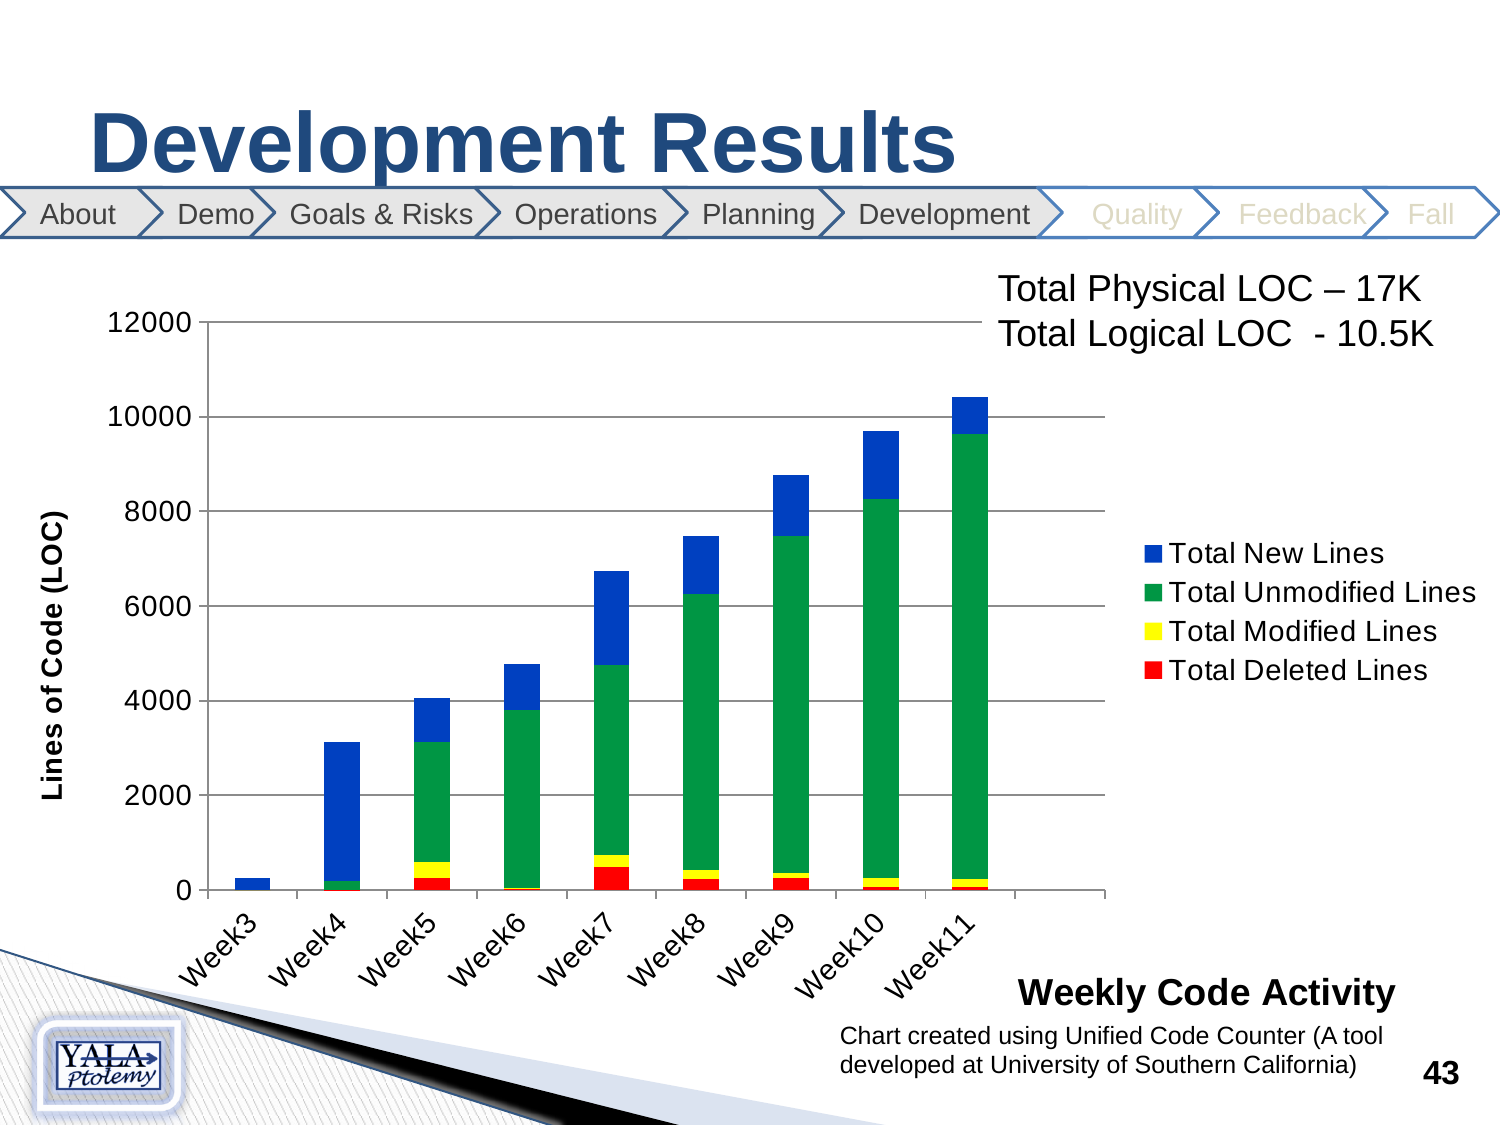

# Development Results
About
Demo
Goals & Risks
Operations
Planning
Development
Quality
Feedback
Fall

### Chart: Weekly Code Activity

| Category | Total Deleted Lines | Total Modified Lines | Total Unmodified Lines | Total New Lines |
|---|---|---|---|---|
| Week3 | 0.0 | 0.0 | 0.0 | 254.0 |
| Week4 | 2.0 | 0.0 | 187.0 | 2938.0 |
| Week5 | 266.0 | 321.0 | 2538.0 | 937.0 |
| Week6 | 22.0 | 21.0 | 3753.0 | 973.0 |
| Week7 | 490.0 | 252.0 | 4005.0 | 1991.0 |
| Week8 | 240.0 | 194.0 | 5814.0 | 1233.0 |
| Week9 | 259.0 | 111.0 | 7115.0 | 1282.0 |
| Week10 | 62.0 | 191.0 | 8011.0 | 1441.0 |
| Week11 | 65.0 | 177.0 | 9401.0 | 777.0 |

Total Physical LOC – 17K
Total Logical LOC  - 10.5K
Chart created using Unified Code Counter (A tool developed at University of Southern California)
43